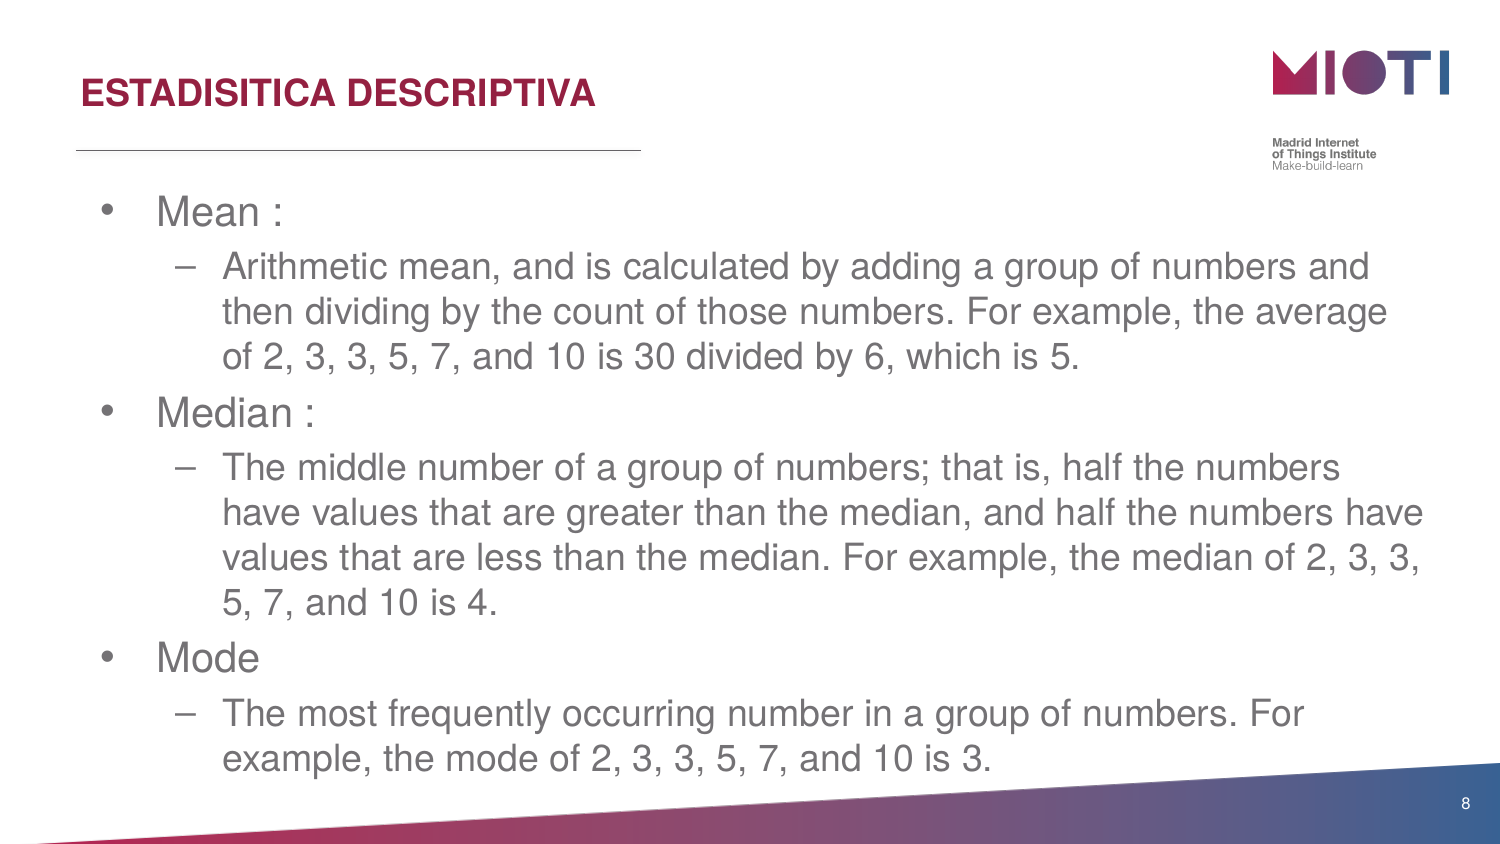

# ESTADISITICA DESCRIPTIVA
Mean :
Arithmetic mean, and is calculated by adding a group of numbers and then dividing by the count of those numbers. For example, the average of 2, 3, 3, 5, 7, and 10 is 30 divided by 6, which is 5.
Median :
The middle number of a group of numbers; that is, half the numbers have values that are greater than the median, and half the numbers have values that are less than the median. For example, the median of 2, 3, 3, 5, 7, and 10 is 4.
Mode
The most frequently occurring number in a group of numbers. For example, the mode of 2, 3, 3, 5, 7, and 10 is 3.

8